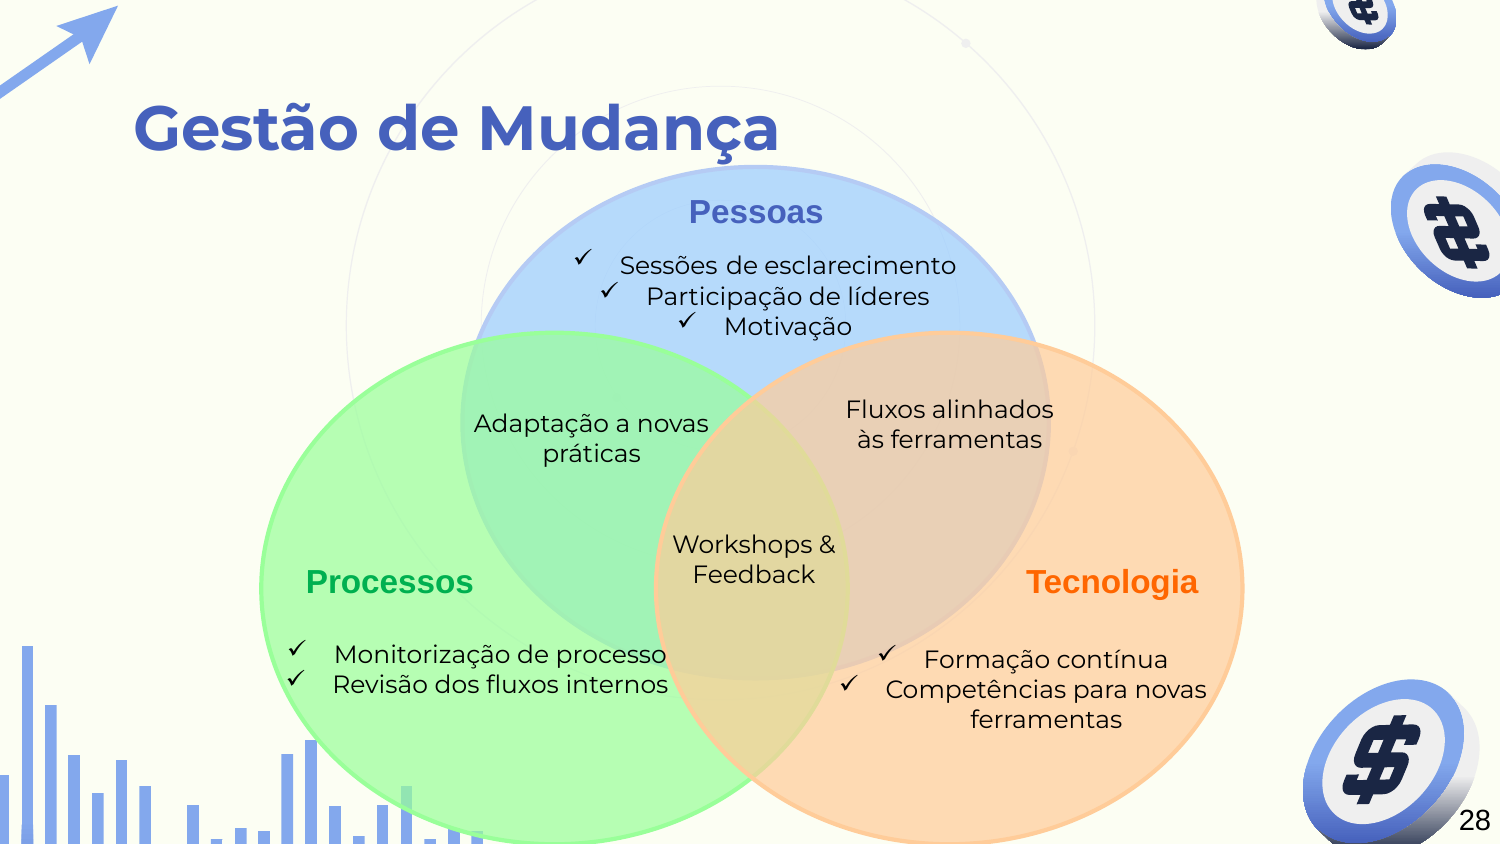

# Gestão de Mudança

Pessoas
Sessões de esclarecimento
Participação de líderes
Motivação

Fluxos alinhados às ferramentas
Adaptação a novas práticas
Workshops & Feedback
Processos
Tecnologia
Monitorização de processo
Revisão dos fluxos internos
Formação contínua
Competências para novas ferramentas
28